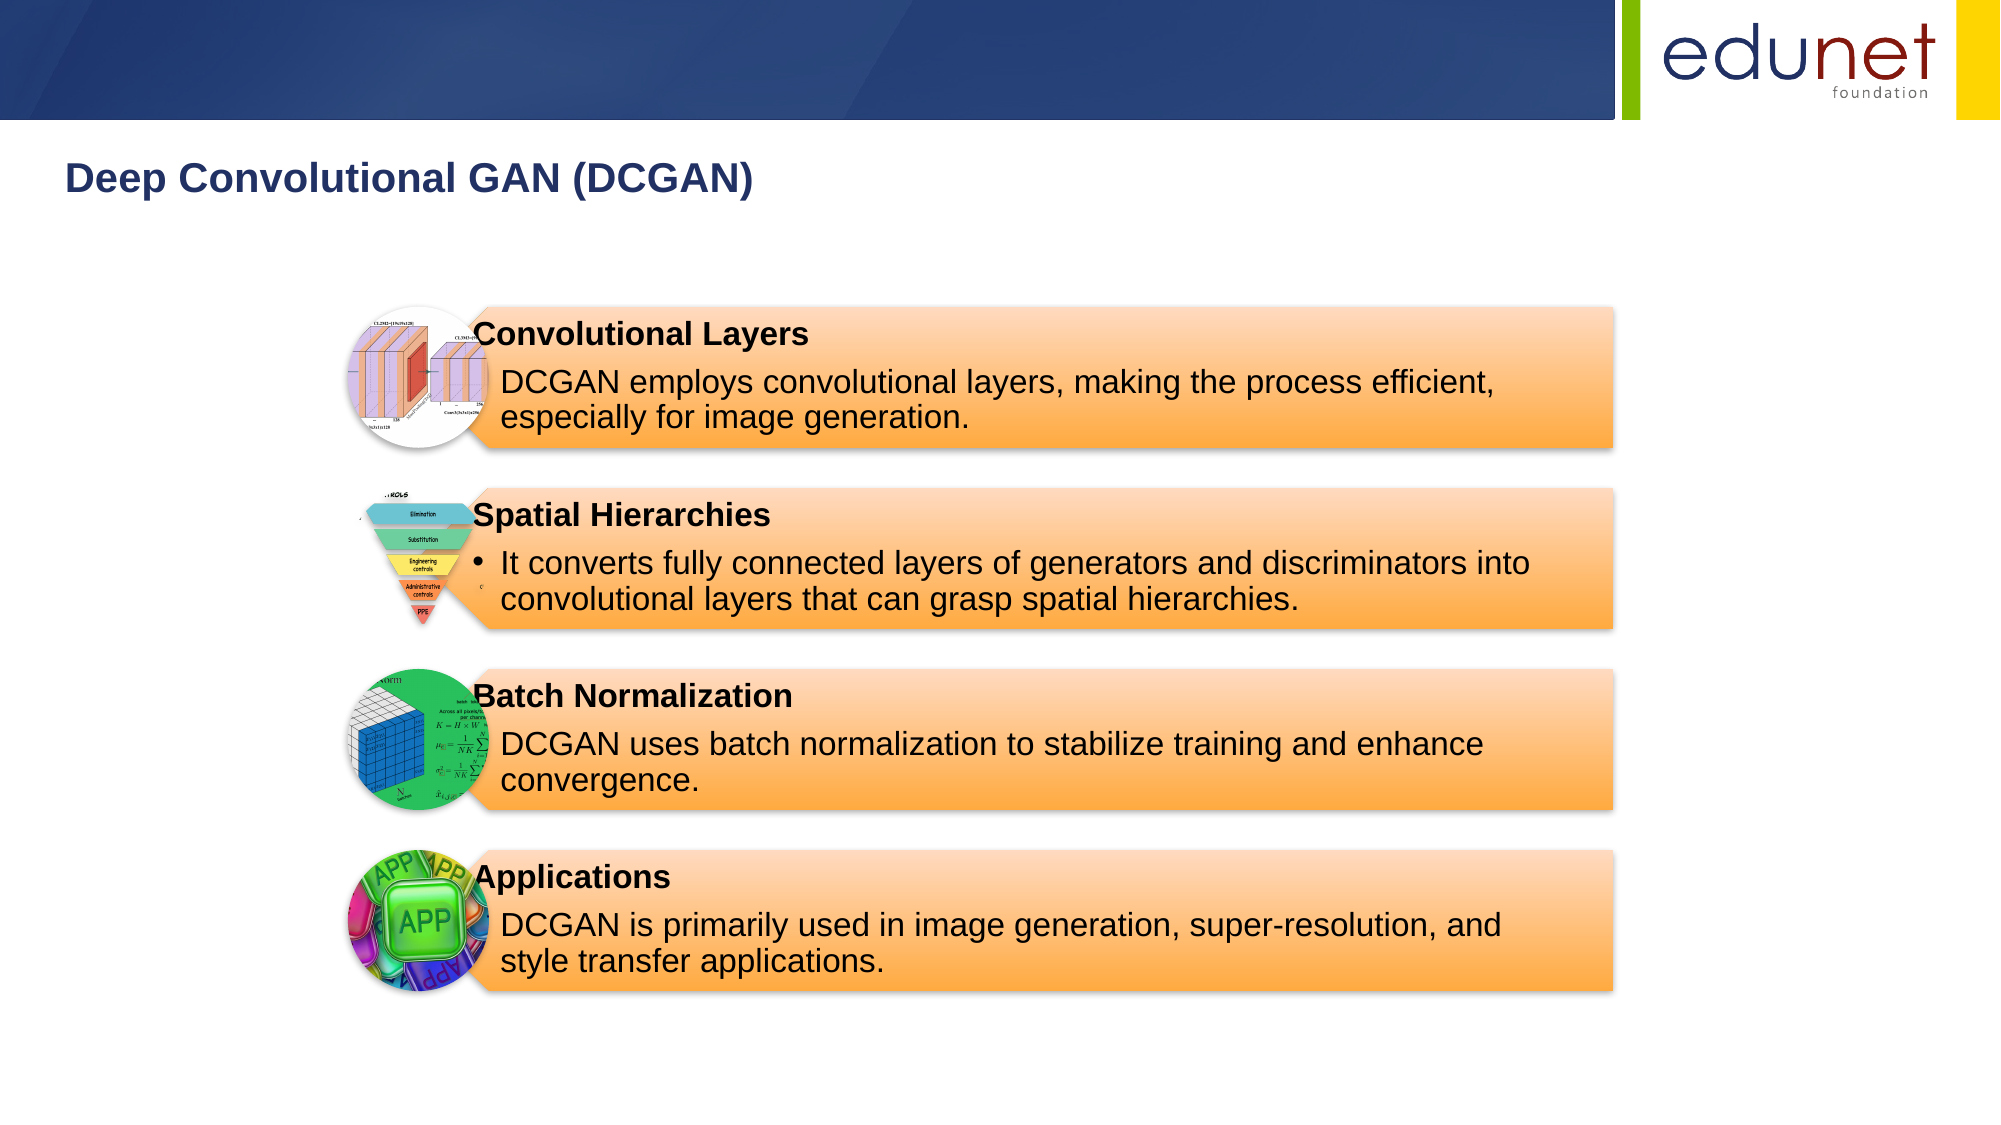

Deep Convolutional GAN (DCGAN)
Convolutional Layers
DCGAN employs convolutional layers, making the process efficient, especially for image generation.
Spatial Hierarchies
It converts fully connected layers of generators and discriminators into convolutional layers that can grasp spatial hierarchies.
Batch Normalization
DCGAN uses batch normalization to stabilize training and enhance convergence.
Applications
DCGAN is primarily used in image generation, super-resolution, and style transfer applications.